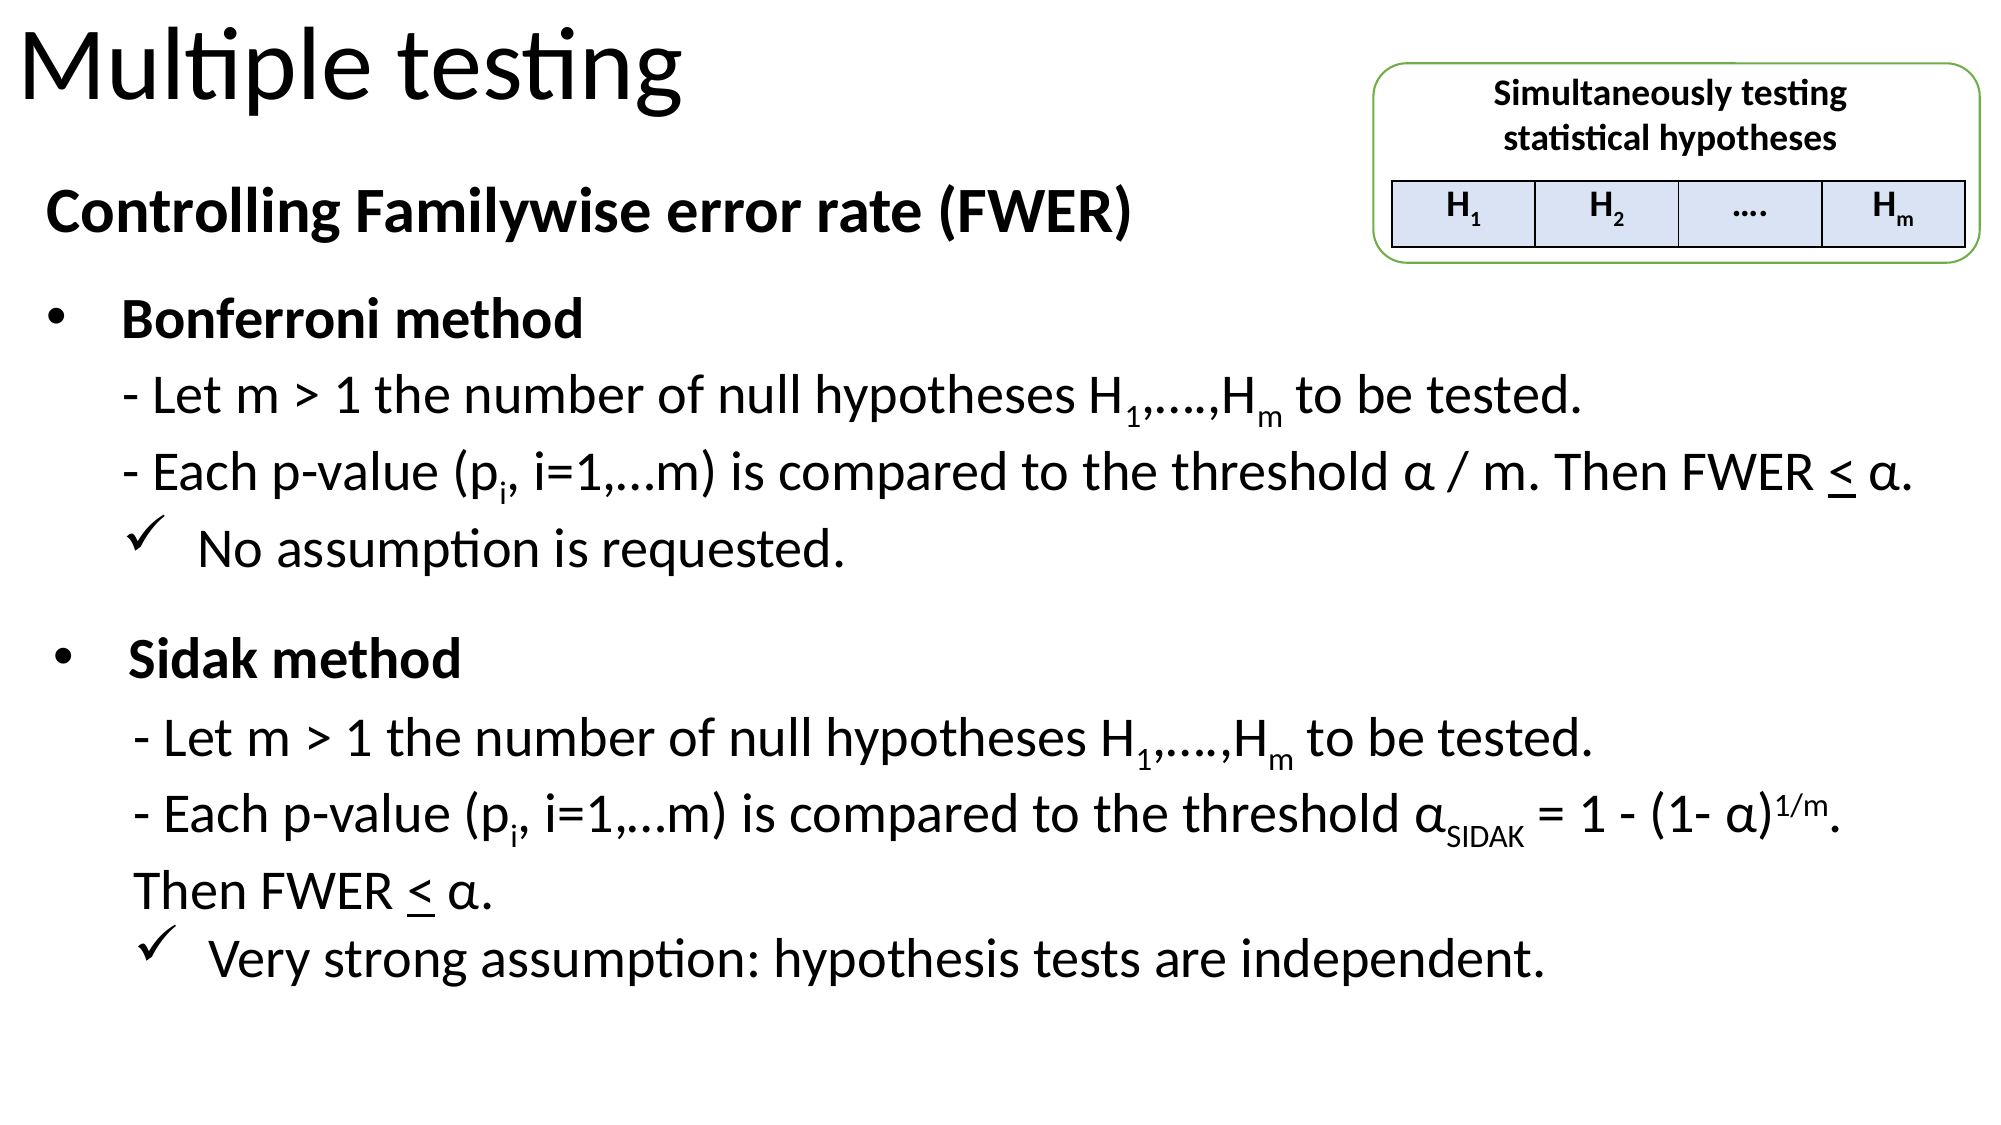

Multiple testing
Simultaneously testing statistical hypotheses

Controlling Familywise error rate (FWER)

Bonferroni method
| H1 | H2 | …. | Hm |
| --- | --- | --- | --- |
- Let m > 1 the number of null hypotheses H1,….,Hm to be tested.
- Each p-value (pi, i=1,…m) is compared to the threshold α / m. Then FWER < α.
No assumption is requested.
Sidak method
- Let m > 1 the number of null hypotheses H1,….,Hm to be tested.
- Each p-value (pi, i=1,…m) is compared to the threshold αSIDAK = 1 - (1- α)1/m.
Then FWER < α.
Very strong assumption: hypothesis tests are independent.